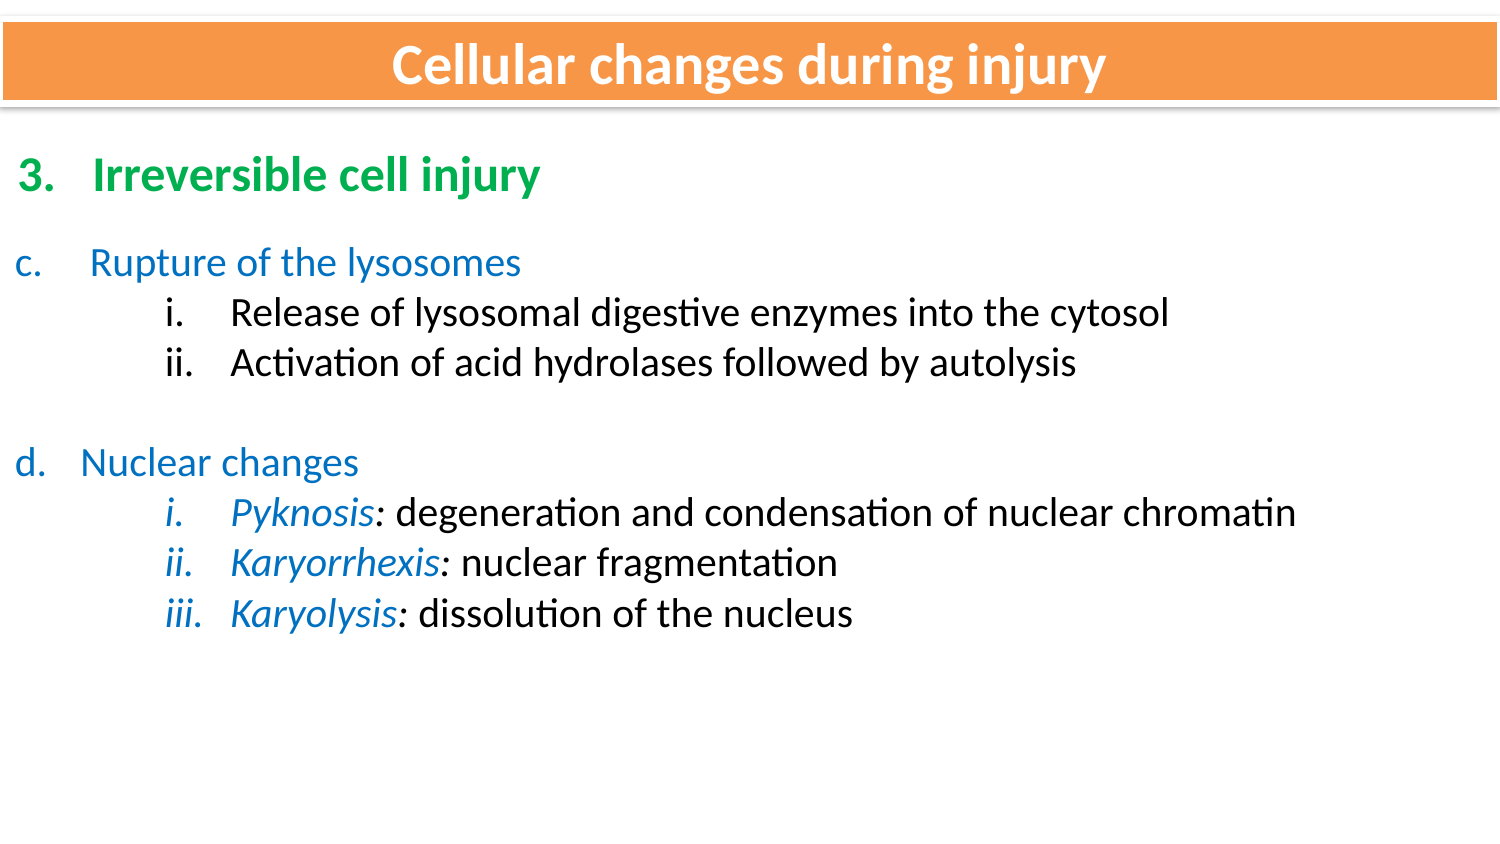

Cellular changes during injury
Irreversible cell injury
Rupture of the lysosomes
Release of lysosomal digestive enzymes into the cytosol
Activation of acid hydrolases followed by autolysis

Nuclear changes
Pyknosis: degeneration and condensation of nuclear chromatin
Karyorrhexis: nuclear fragmentation
Karyolysis: dissolution of the nucleus